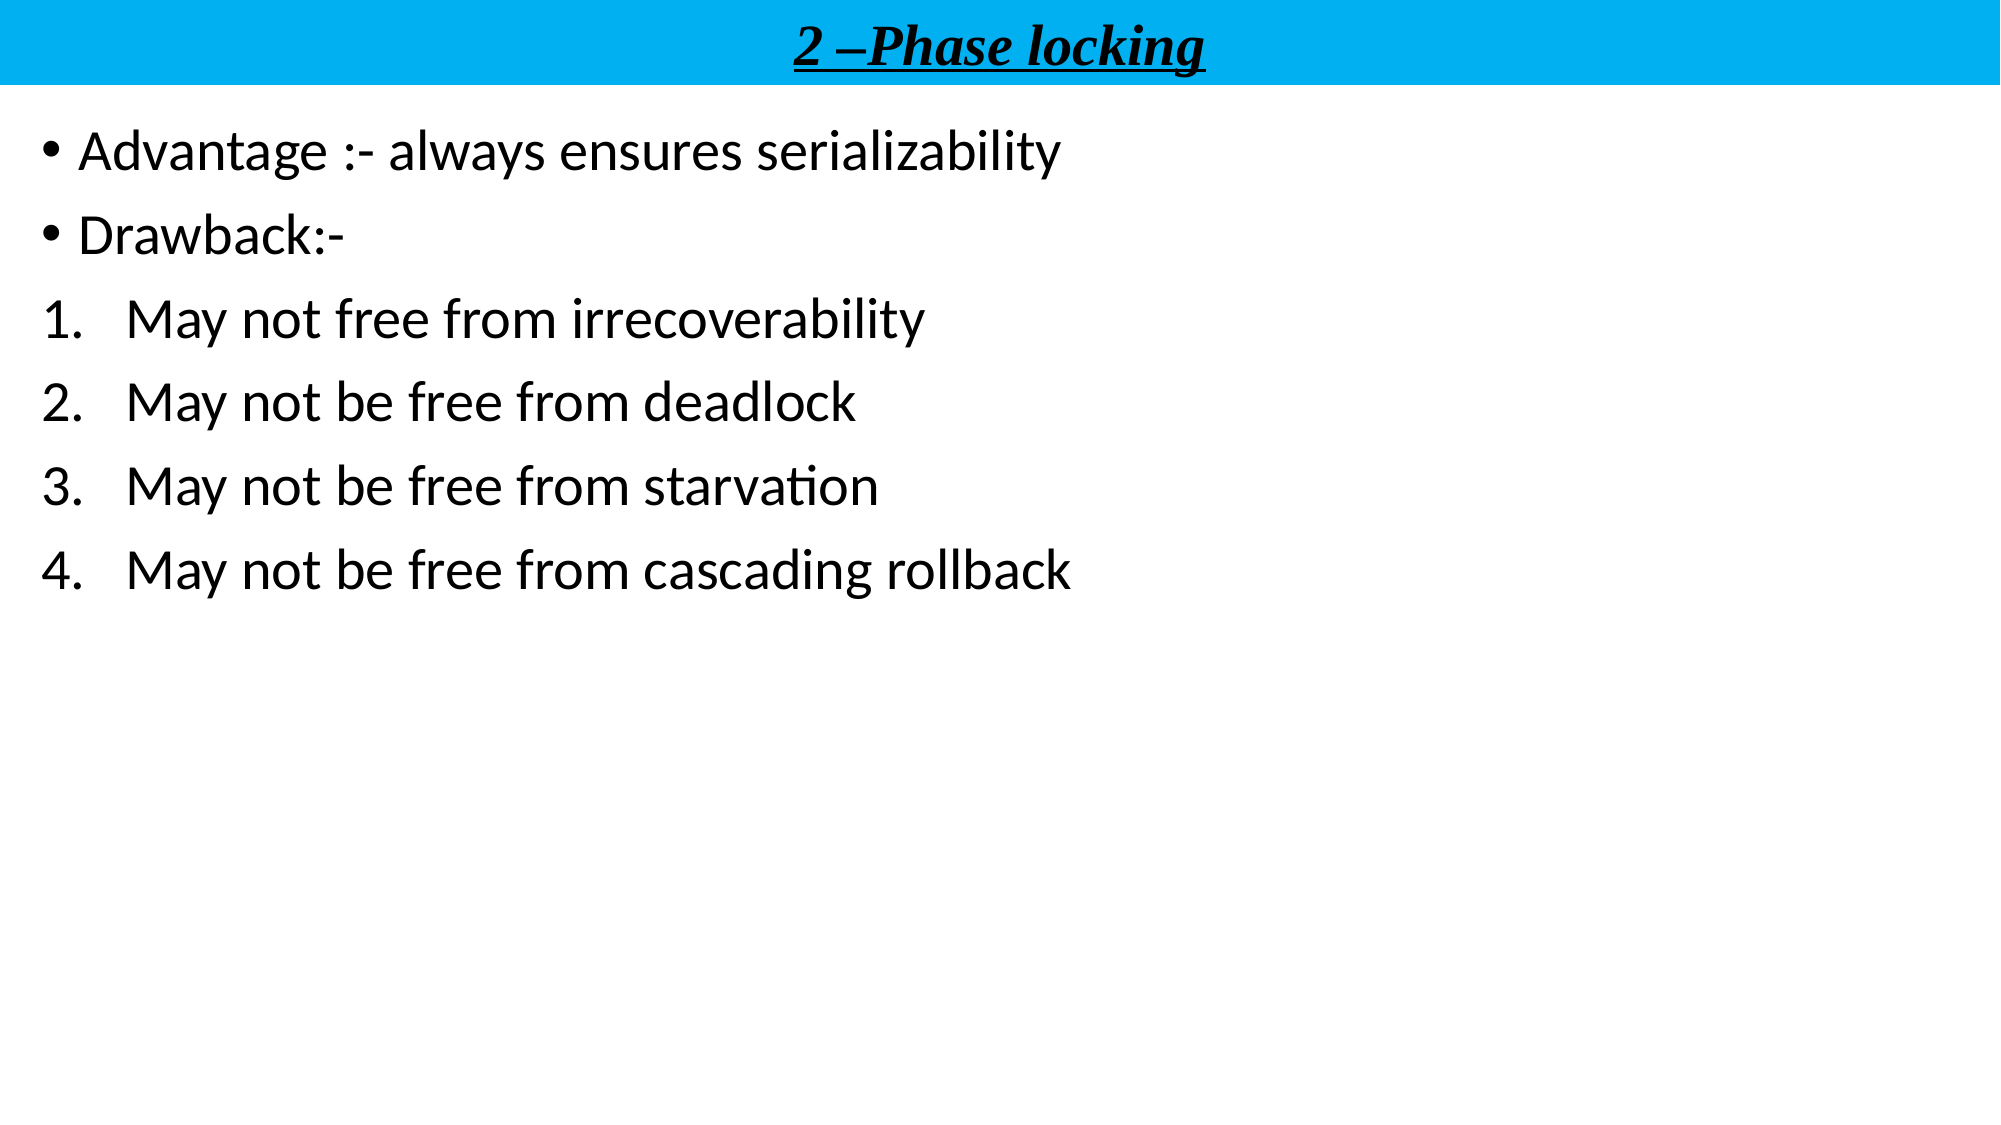

2 –Phase locking
Advantage :- always ensures serializability
Drawback:-
May not free from irrecoverability
May not be free from deadlock
May not be free from starvation
May not be free from cascading rollback